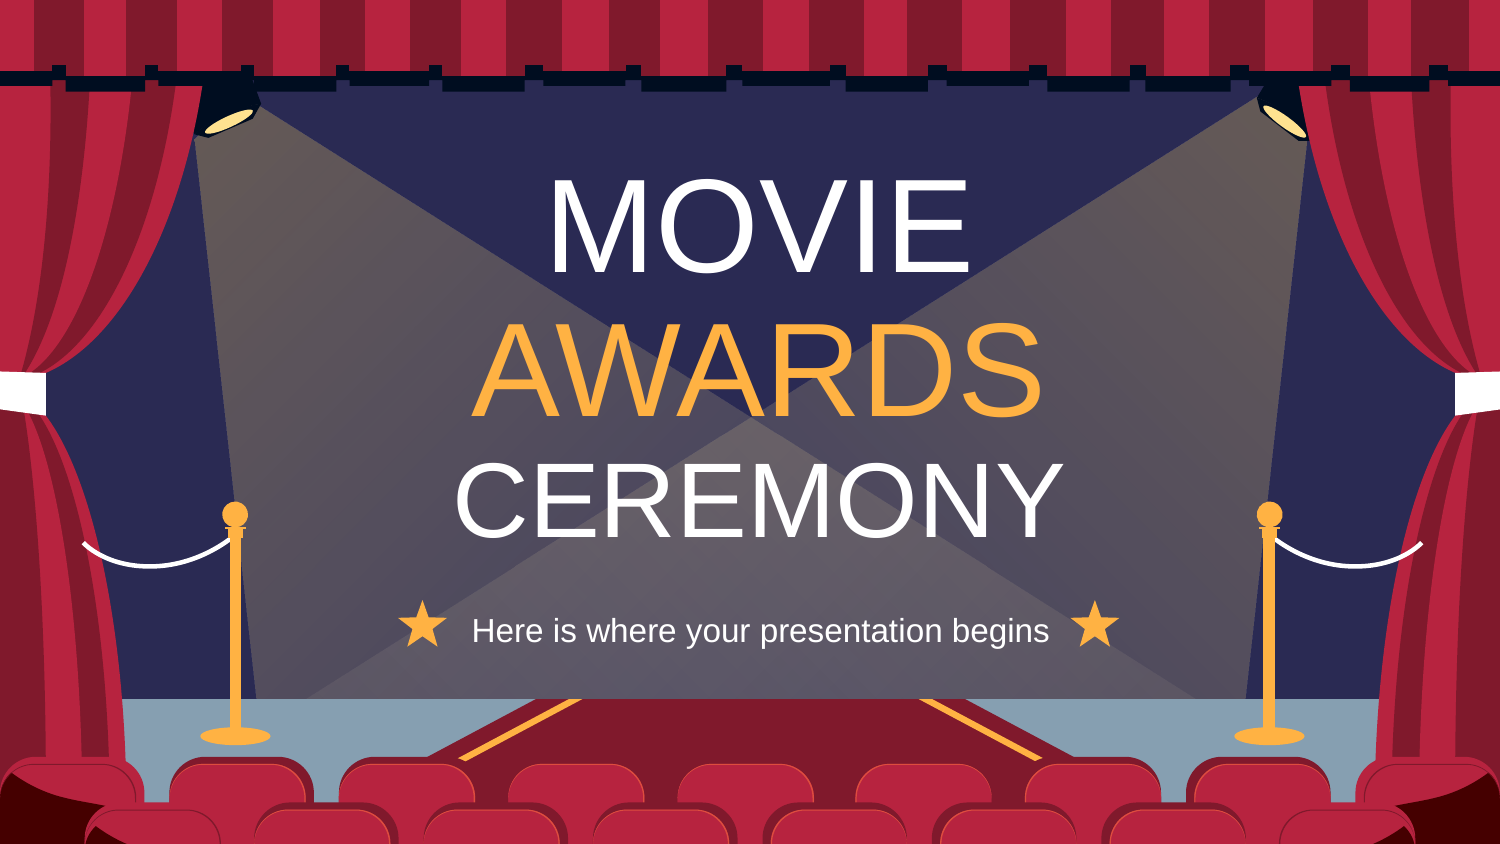

# MOVIE AWARDS CEREMONY

Here is where your presentation begins